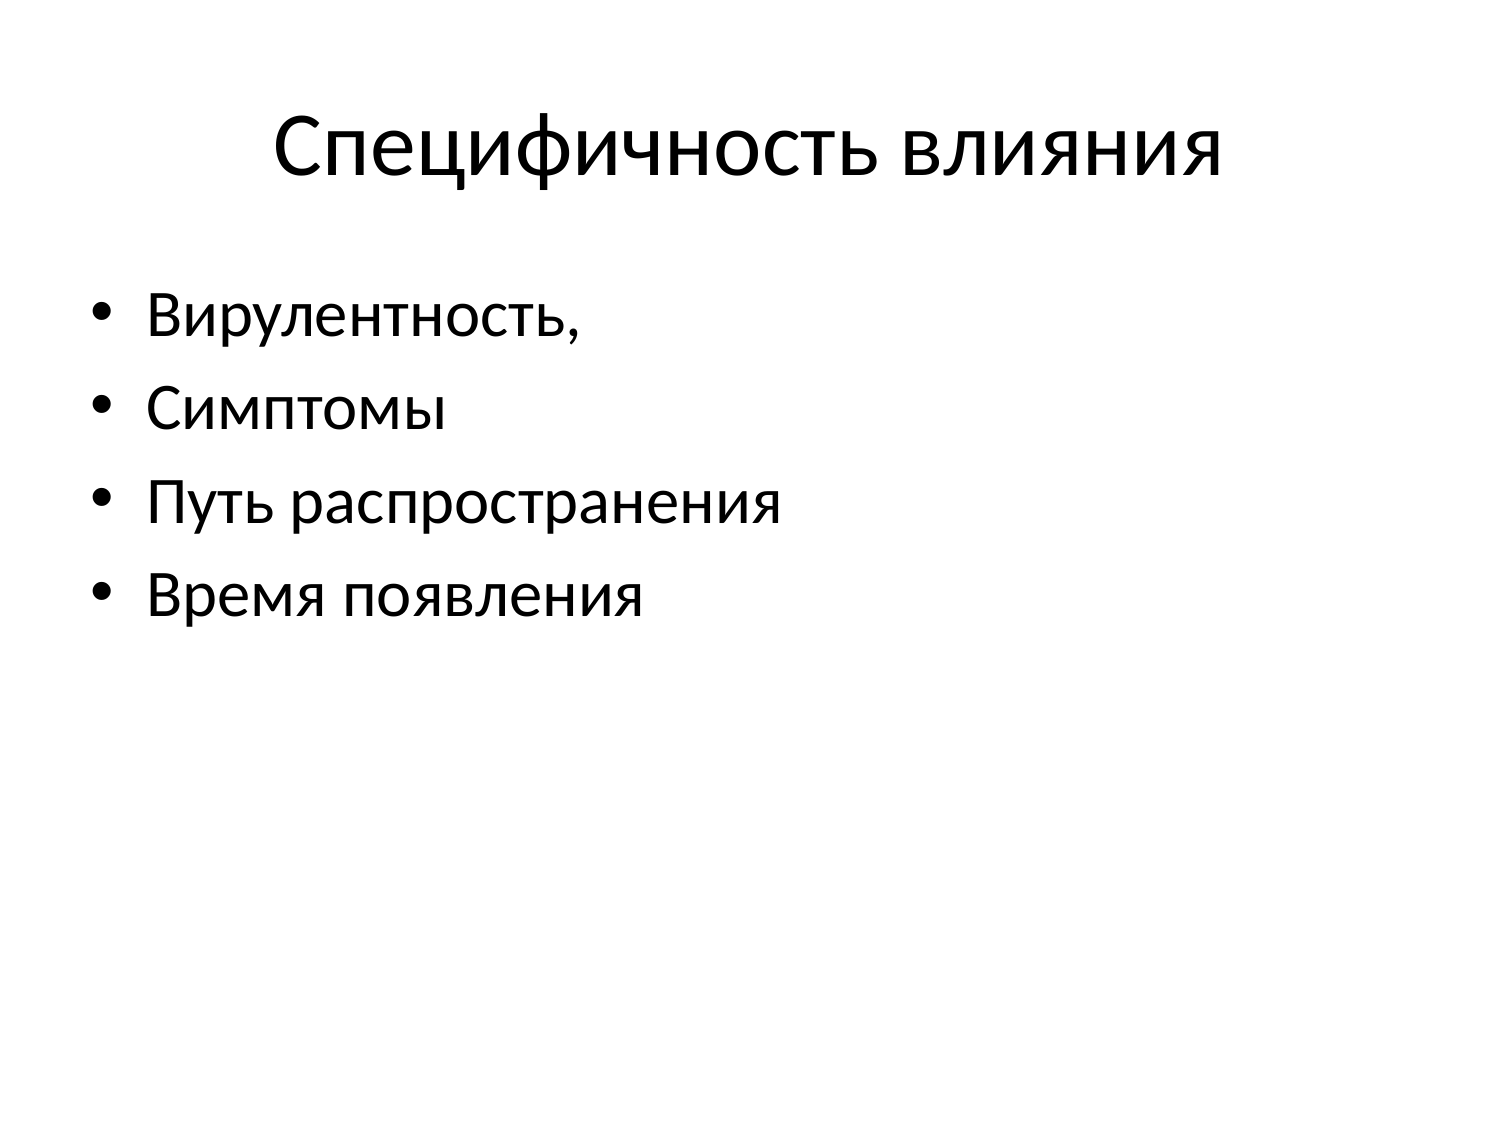

# Специфичность влияния
Вирулентность,
Симптомы
Путь распространения
Время появления